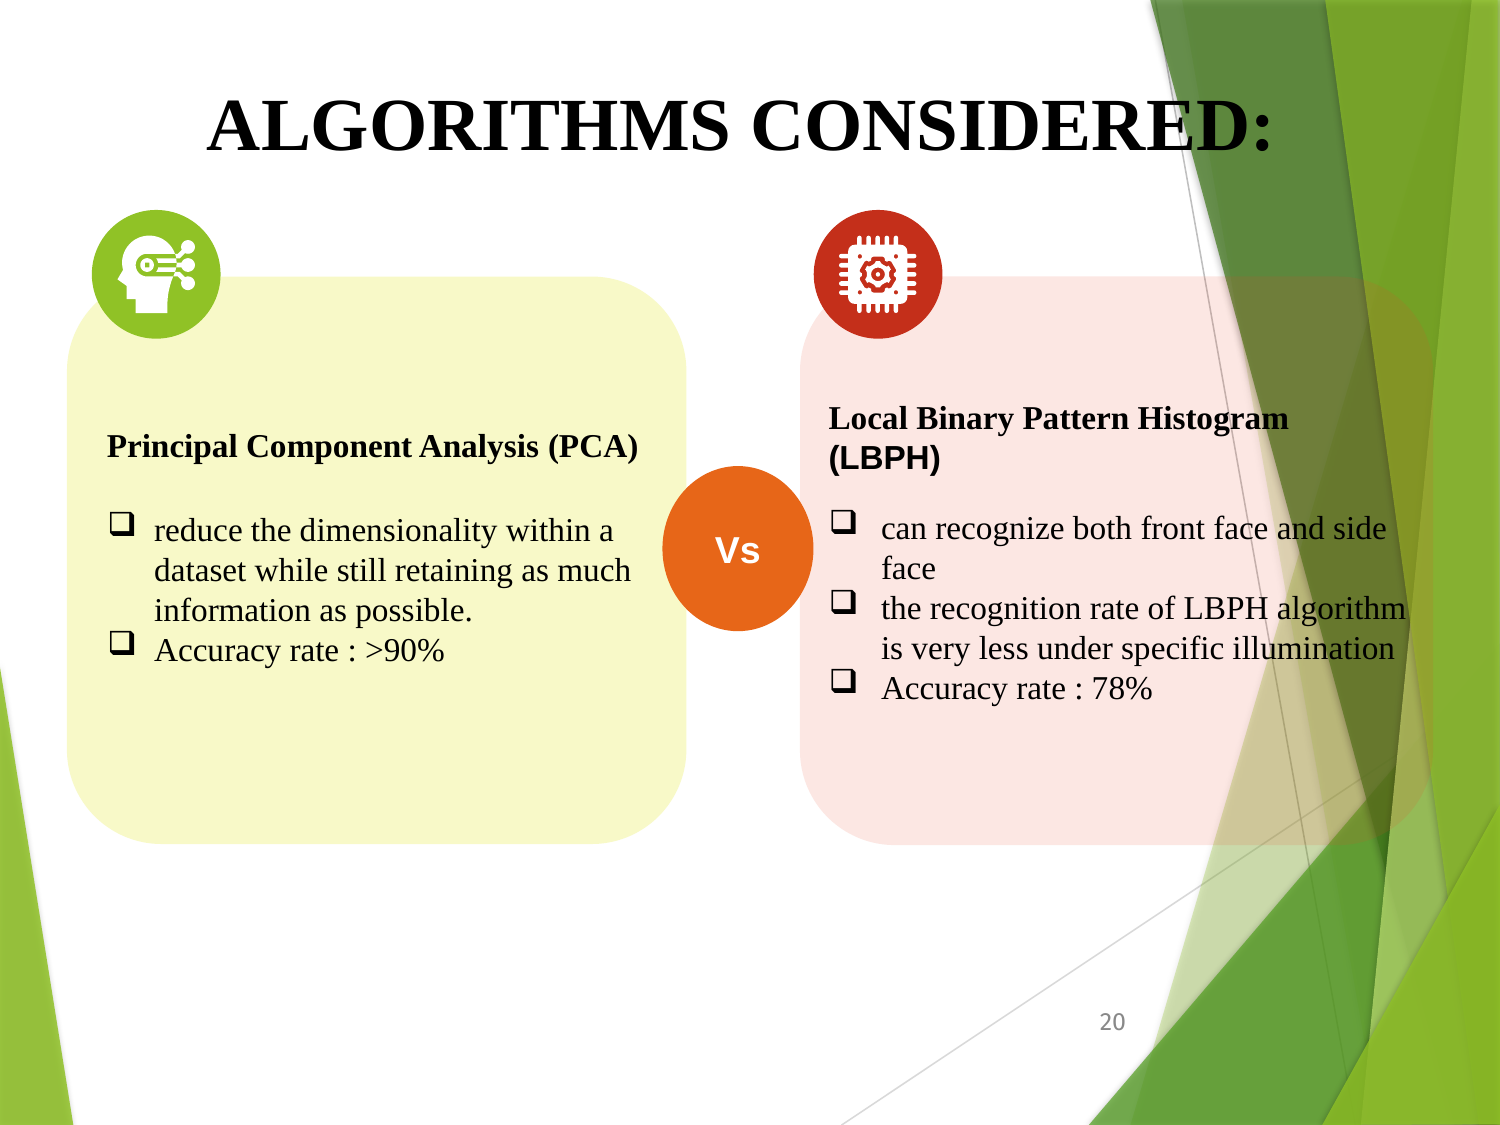

# ALGORITHMS CONSIDERED:

Local Binary Pattern Histogram (LBPH)
can recognize both front face and side face
the recognition rate of LBPH algorithm is very less under specific illumination
Accuracy rate : 78%
Principal Component Analysis (PCA)
reduce the dimensionality within a dataset while still retaining as much information as possible.
Accuracy rate : >90%
Vs
20